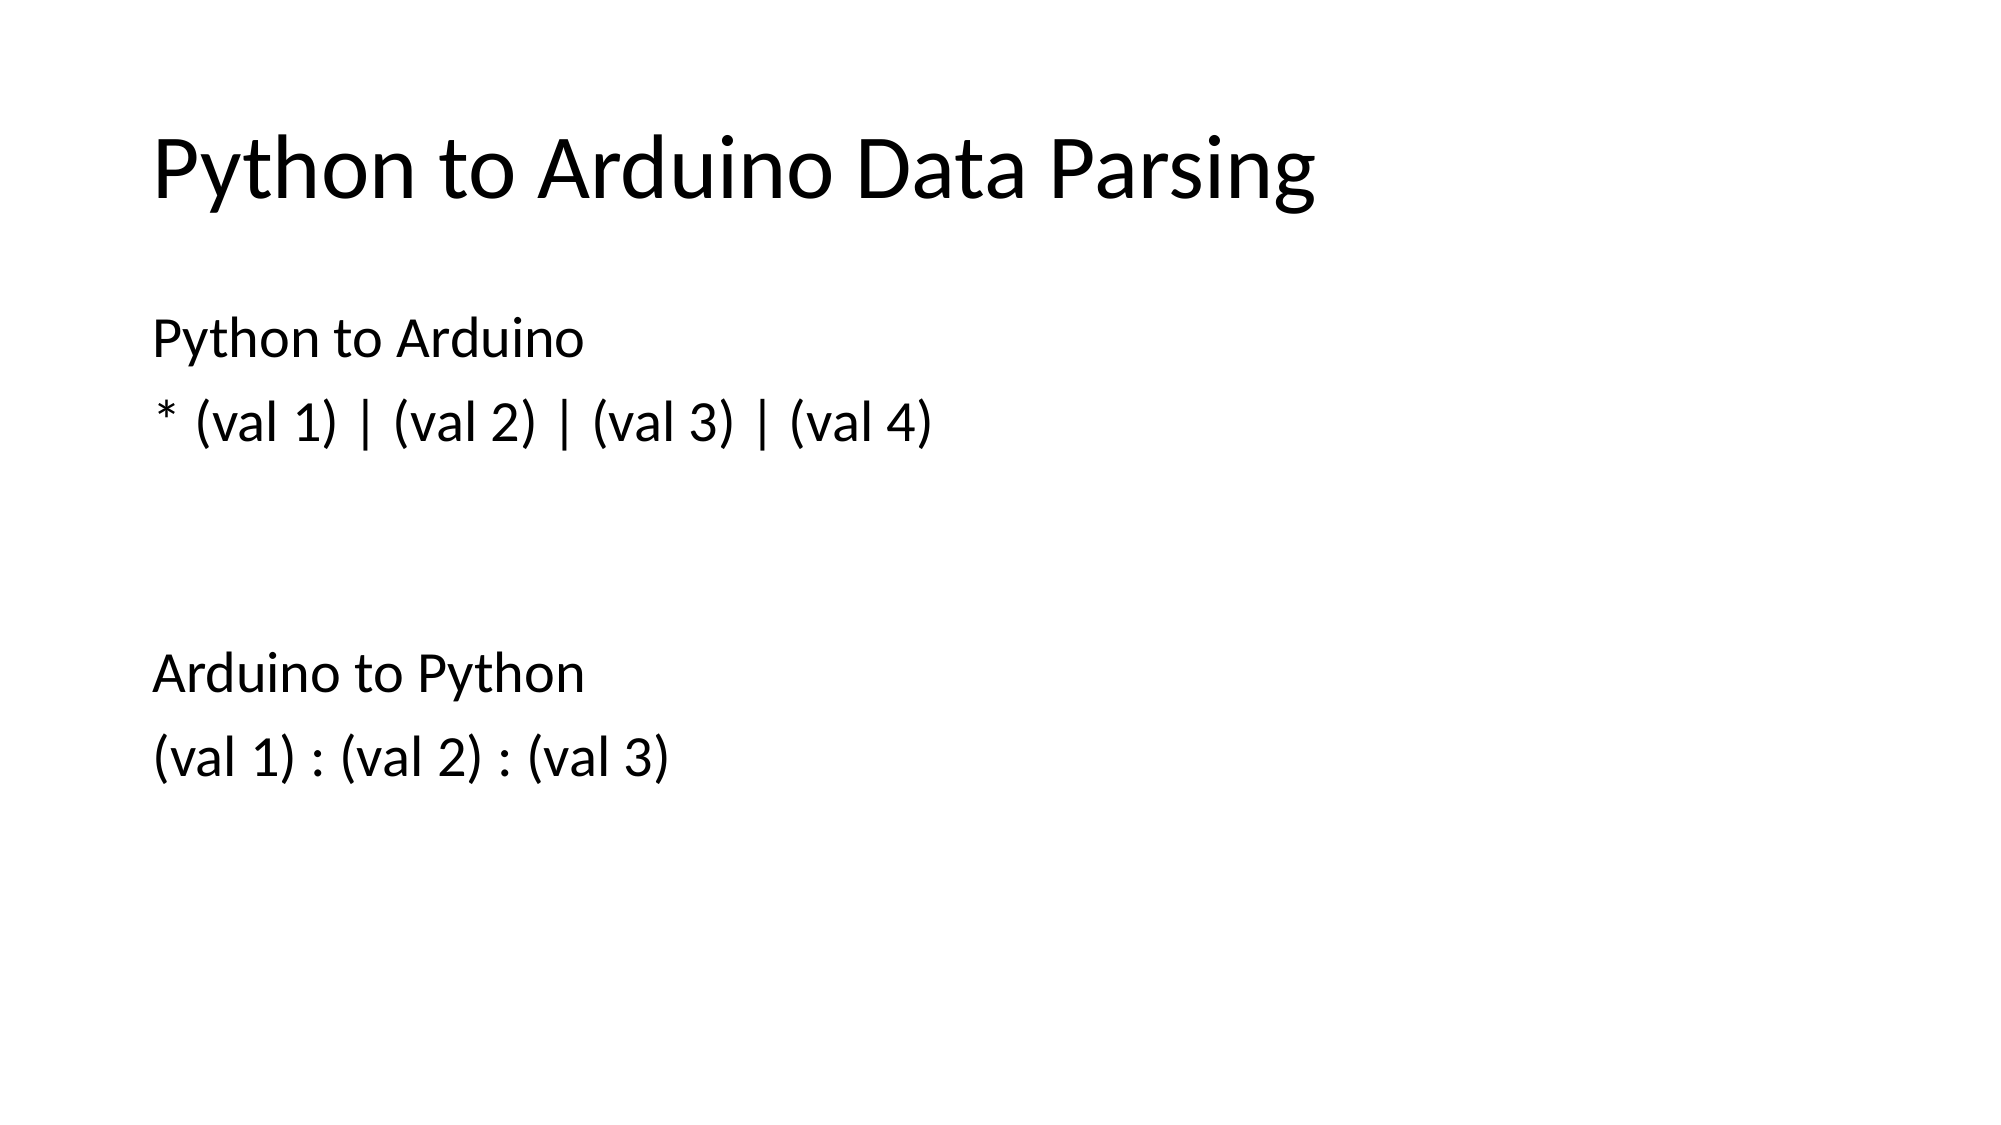

# Python to Arduino Data Parsing
Python to Arduino
* (val 1) | (val 2) | (val 3) | (val 4)

Arduino to Python
(val 1) : (val 2) : (val 3)